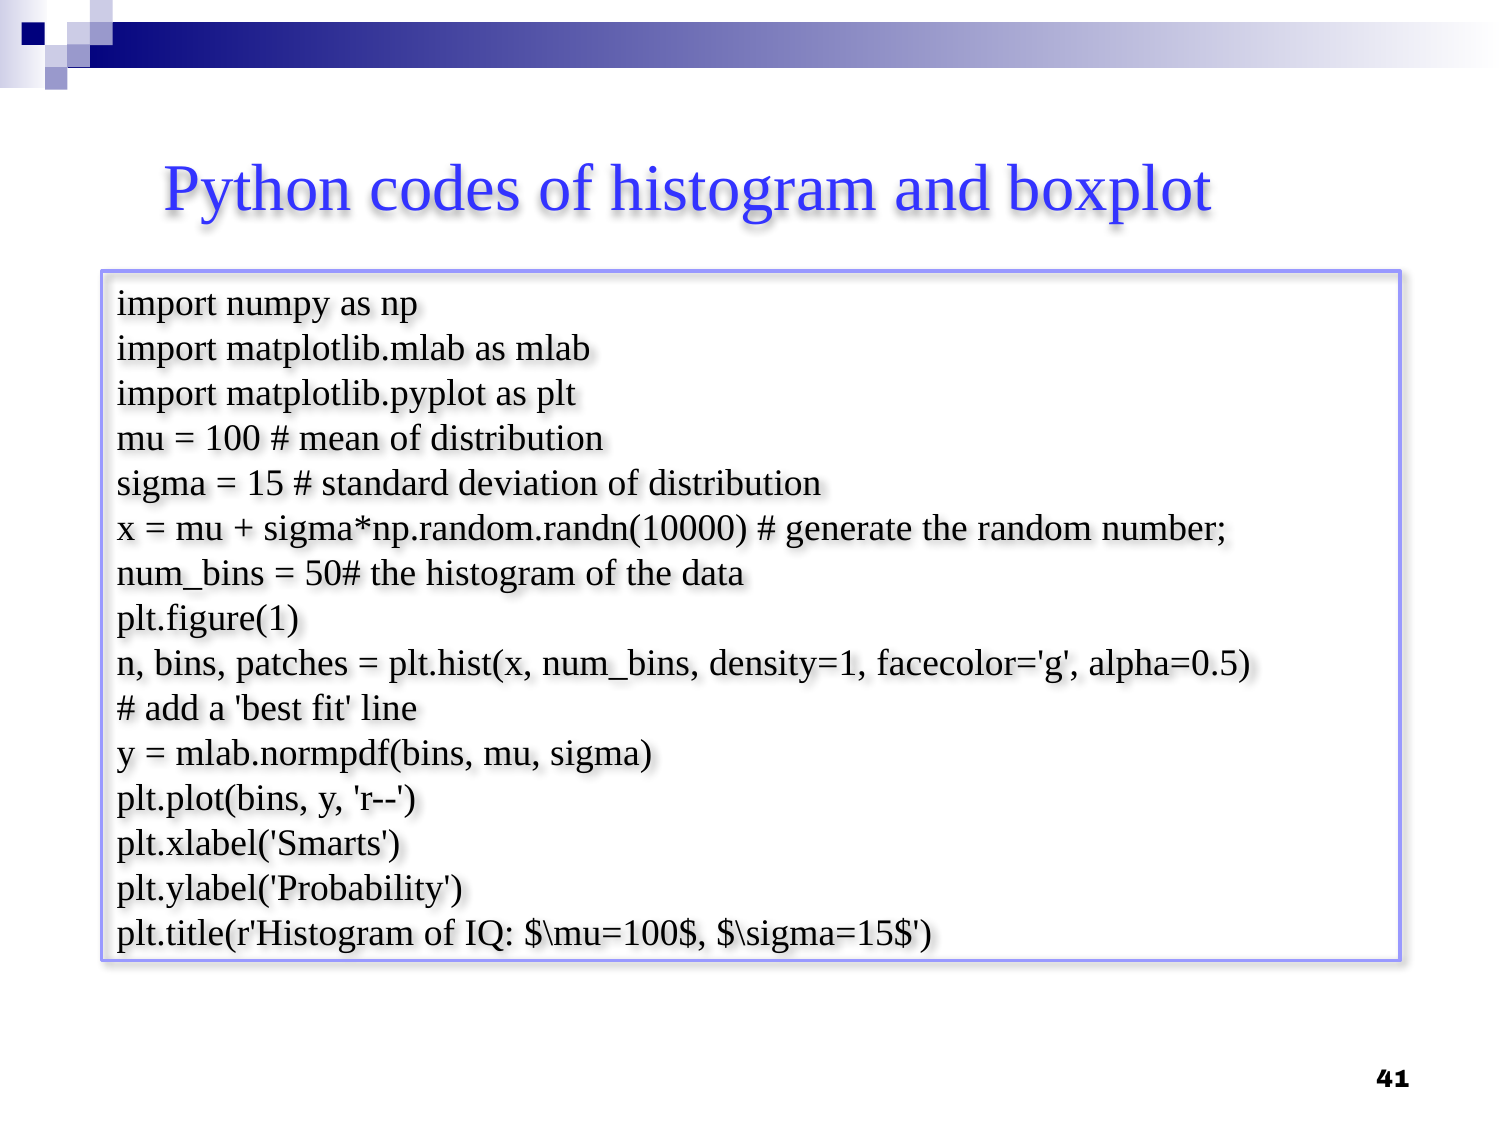

# Python codes of histogram and boxplot
import numpy as np
import matplotlib.mlab as mlab
import matplotlib.pyplot as plt
mu = 100 # mean of distribution
sigma = 15 # standard deviation of distribution
x = mu + sigma*np.random.randn(10000) # generate the random number;
num_bins = 50# the histogram of the data
plt.figure(1)
n, bins, patches = plt.hist(x, num_bins, density=1, facecolor='g', alpha=0.5)
# add a 'best fit' line
y = mlab.normpdf(bins, mu, sigma)
plt.plot(bins, y, 'r--')
plt.xlabel('Smarts')
plt.ylabel('Probability')
plt.title(r'Histogram of IQ: $\mu=100$, $\sigma=15$')
41